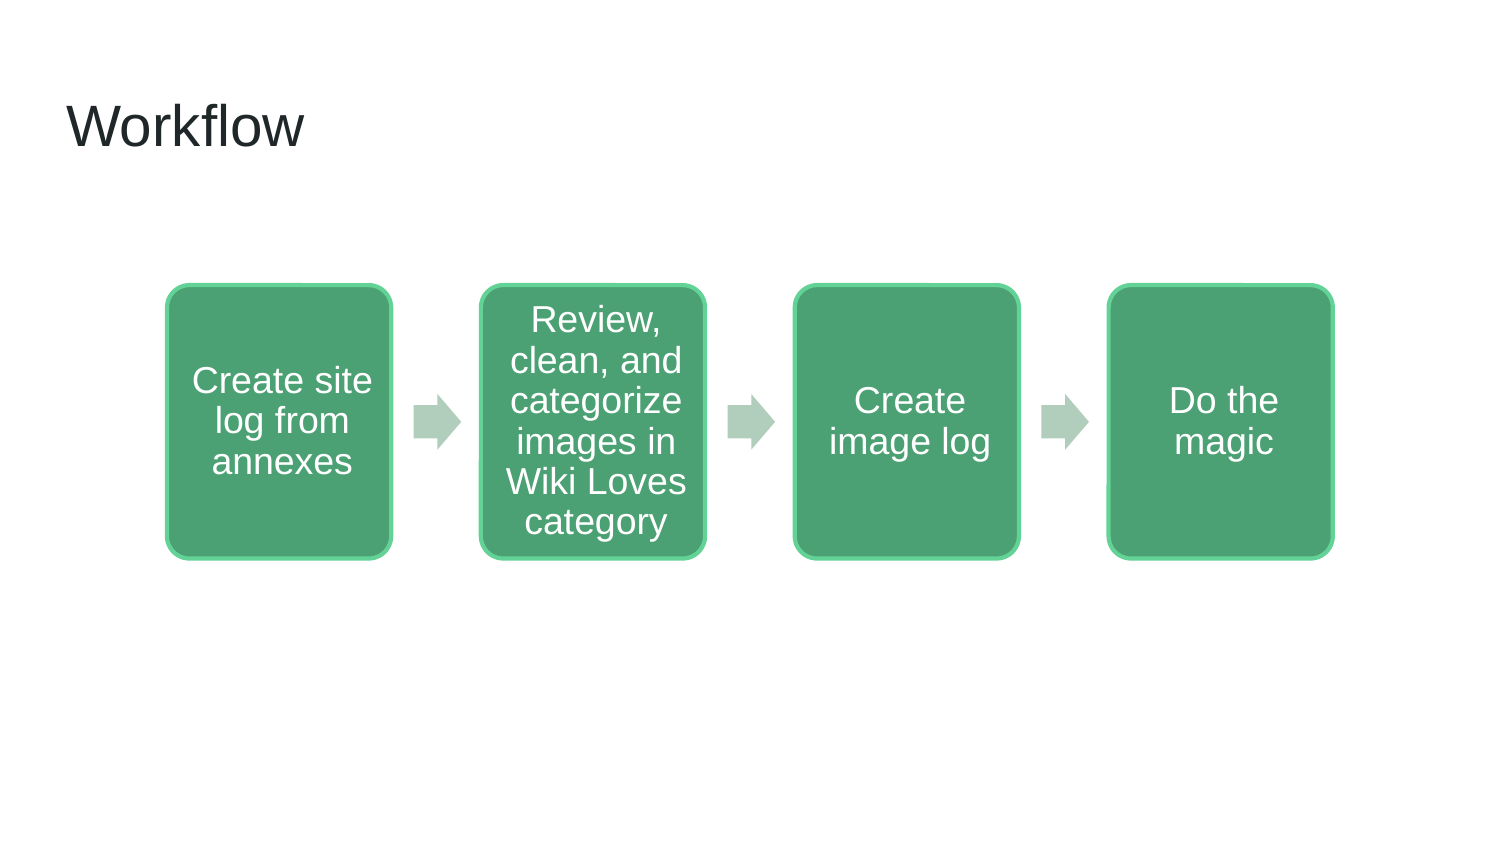

Create site log from annexes

Review, clean, and categorize images in Wiki Loves category

Create image log

Do the magic
# Workflow